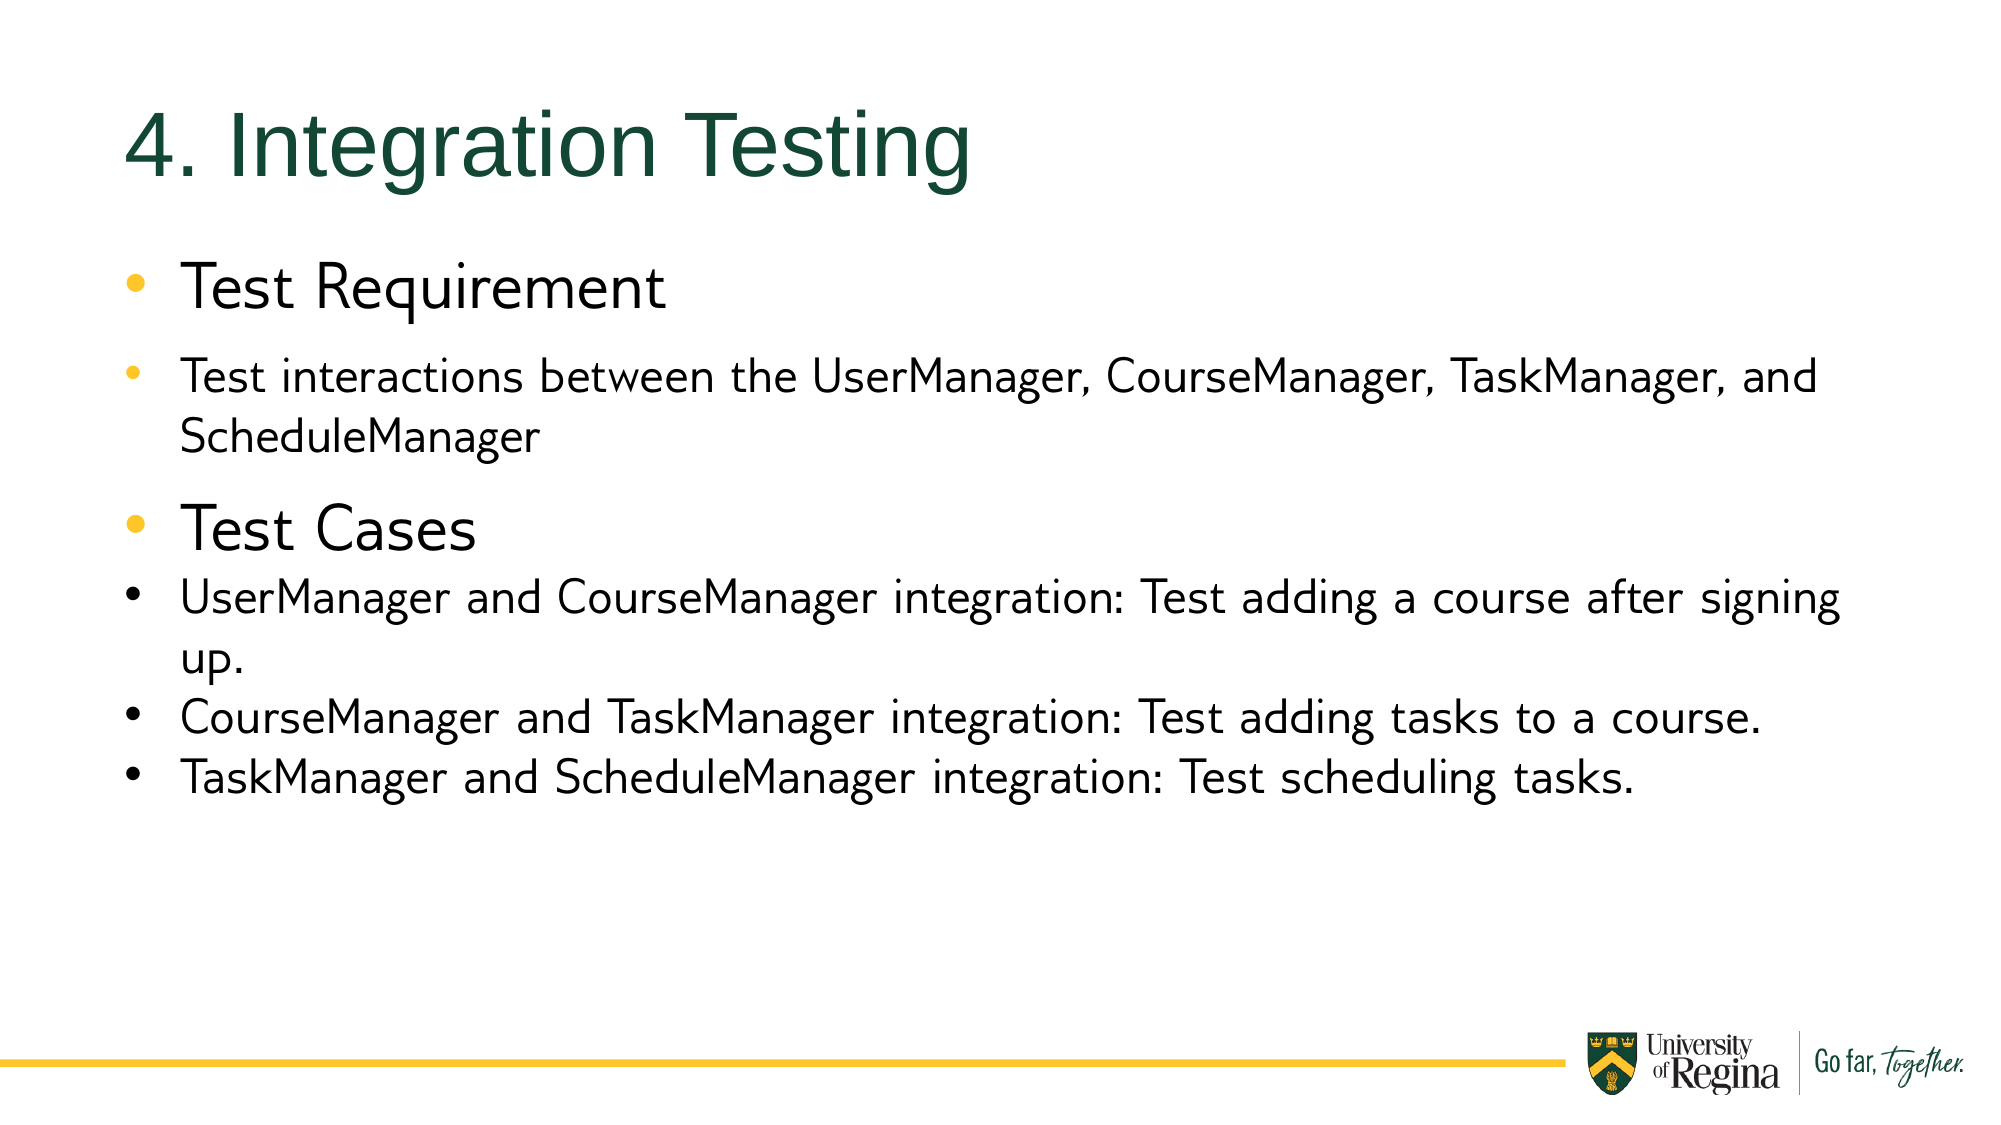

4. Integration Testing
Test Requirement
Test interactions between the UserManager, CourseManager, TaskManager, and ScheduleManager
Test Cases
UserManager and CourseManager integration: Test adding a course after signing up.
CourseManager and TaskManager integration: Test adding tasks to a course.
TaskManager and ScheduleManager integration: Test scheduling tasks.